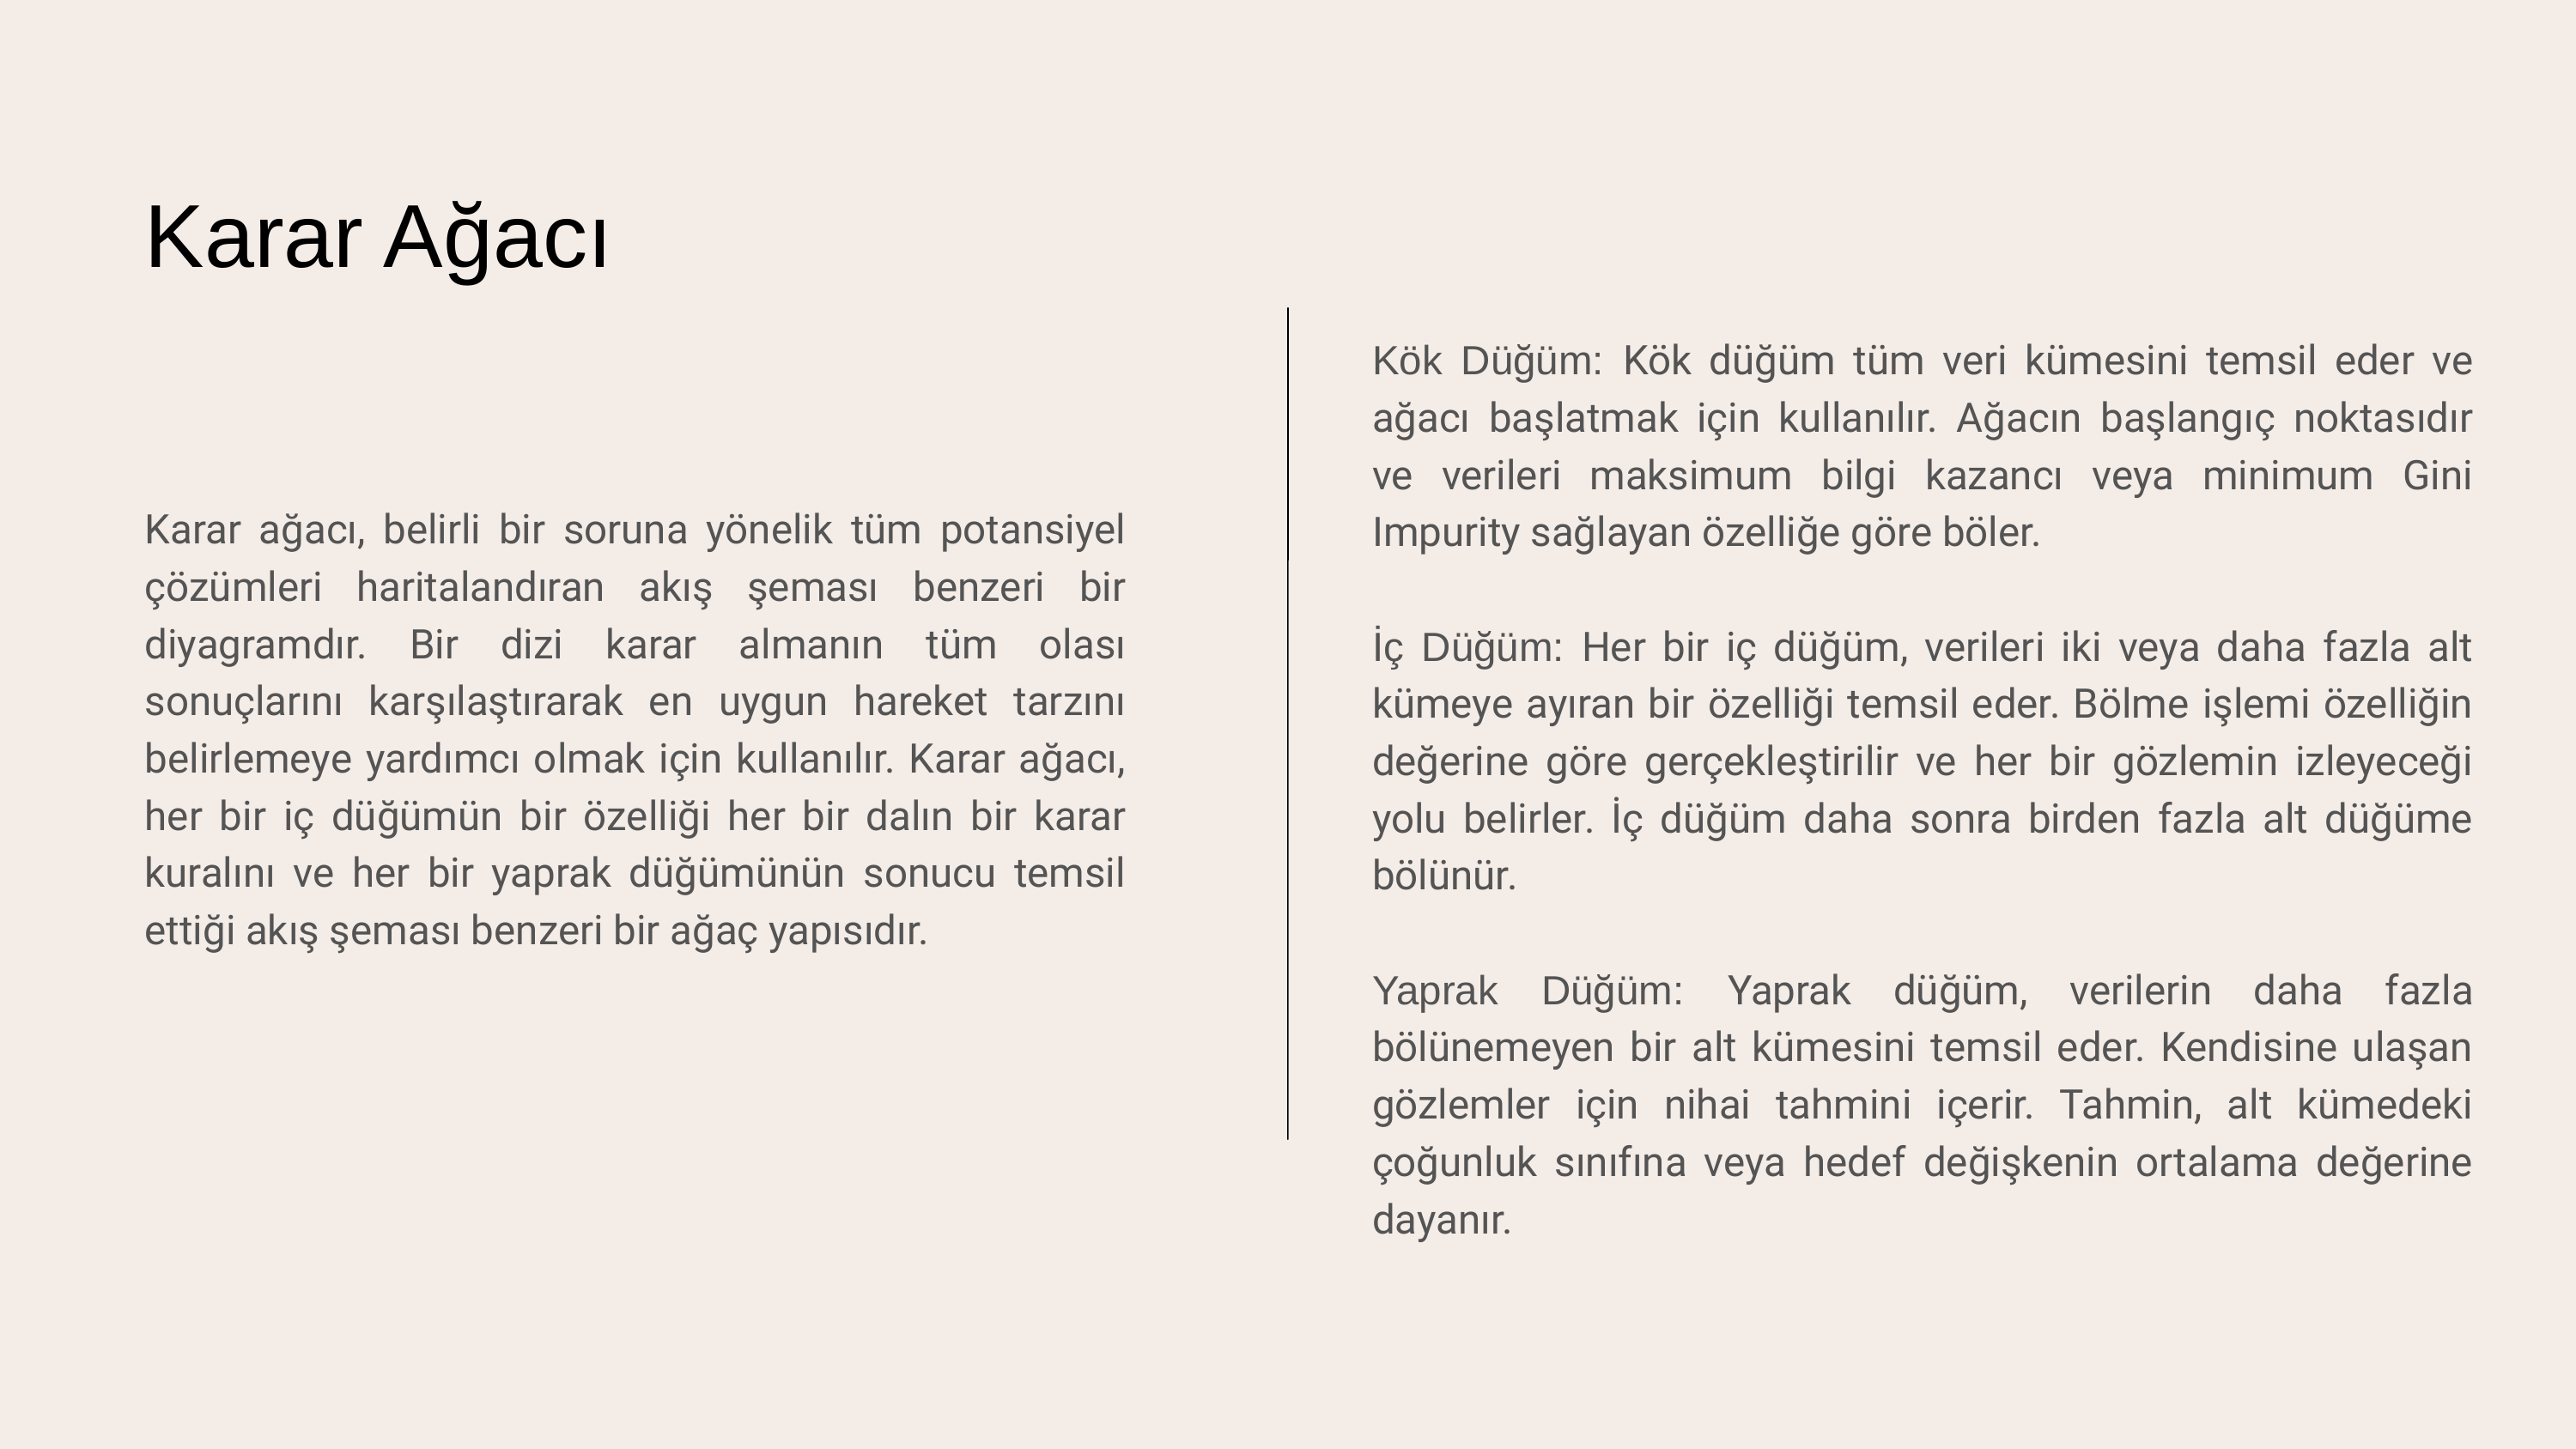

Karar Ağacı
Kök Düğüm: Kök düğüm tüm veri kümesini temsil eder ve ağacı başlatmak için kullanılır. Ağacın başlangıç noktasıdır ve verileri maksimum bilgi kazancı veya minimum Gini Impurity sağlayan özelliğe göre böler.

İç Düğüm: Her bir iç düğüm, verileri iki veya daha fazla alt kümeye ayıran bir özelliği temsil eder. Bölme işlemi özelliğin değerine göre gerçekleştirilir ve her bir gözlemin izleyeceği yolu belirler. İç düğüm daha sonra birden fazla alt düğüme bölünür.

Yaprak Düğüm: Yaprak düğüm, verilerin daha fazla bölünemeyen bir alt kümesini temsil eder. Kendisine ulaşan gözlemler için nihai tahmini içerir. Tahmin, alt kümedeki çoğunluk sınıfına veya hedef değişkenin ortalama değerine dayanır.
Karar ağacı, belirli bir soruna yönelik tüm potansiyel çözümleri haritalandıran akış şeması benzeri bir diyagramdır. Bir dizi karar almanın tüm olası sonuçlarını karşılaştırarak en uygun hareket tarzını belirlemeye yardımcı olmak için kullanılır. Karar ağacı, her bir iç düğümün bir özelliği her bir dalın bir karar kuralını ve her bir yaprak düğümünün sonucu temsil ettiği akış şeması benzeri bir ağaç yapısıdır.